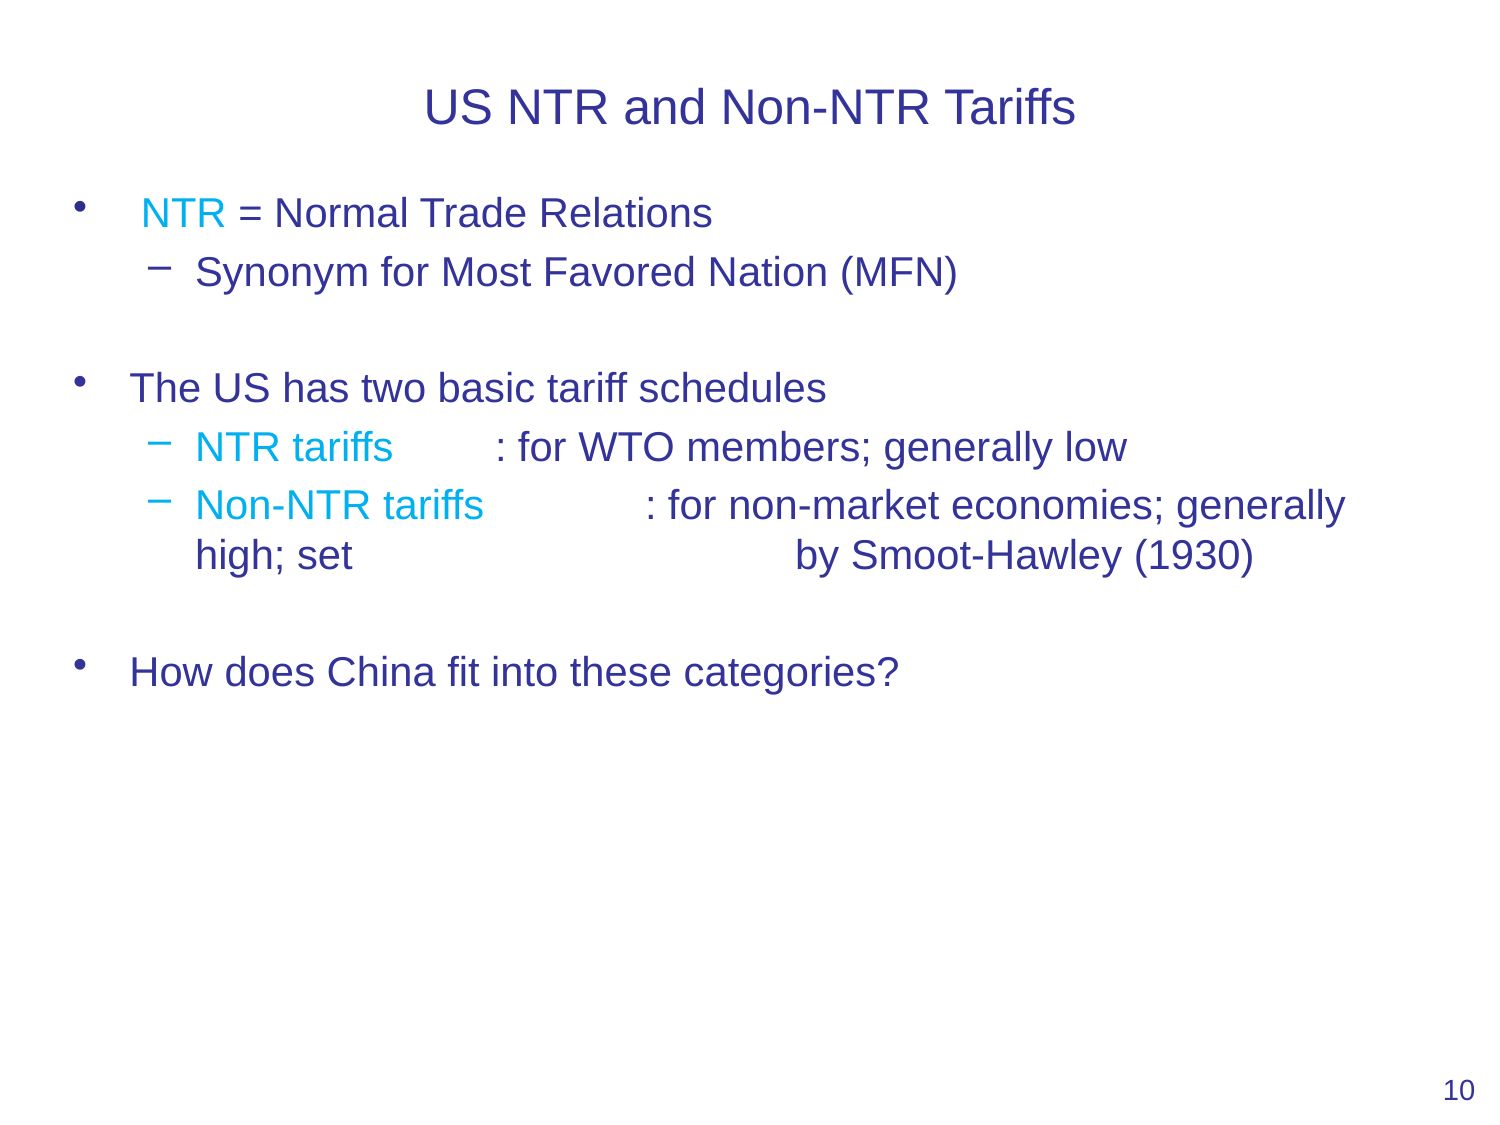

# US NTR and Non-NTR Tariffs
 NTR = Normal Trade Relations
Synonym for Most Favored Nation (MFN)

The US has two basic tariff schedules
NTR tariffs	: for WTO members; generally low
Non-NTR tariffs 	: for non-market economies; generally high; set 			by Smoot-Hawley (1930)

How does China fit into these categories?

10